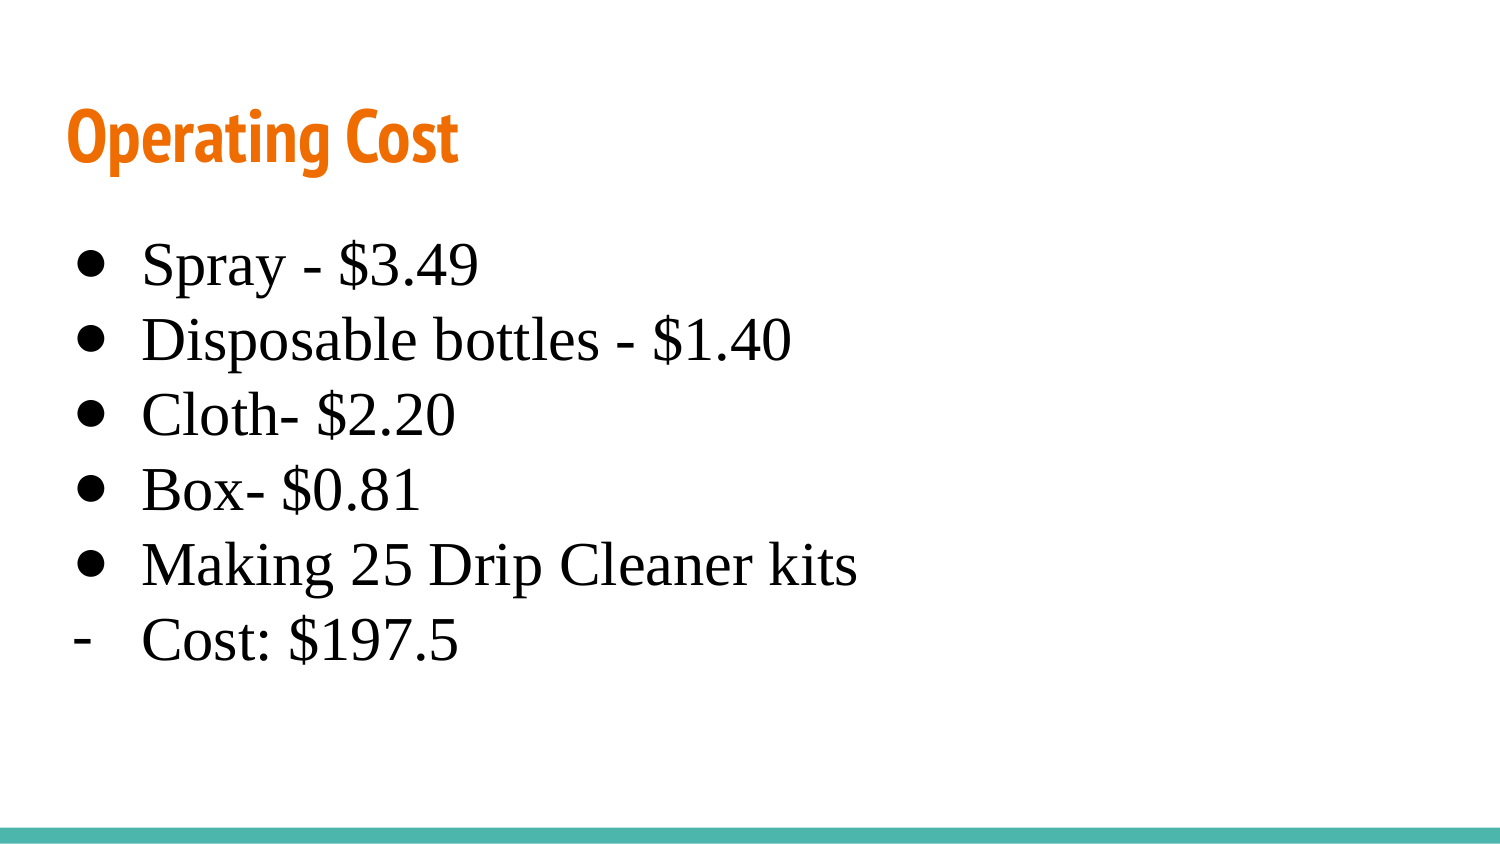

# Operating Cost
Spray - $3.49
Disposable bottles - $1.40
Cloth- $2.20
Box- $0.81
Making 25 Drip Cleaner kits
Cost: $197.5